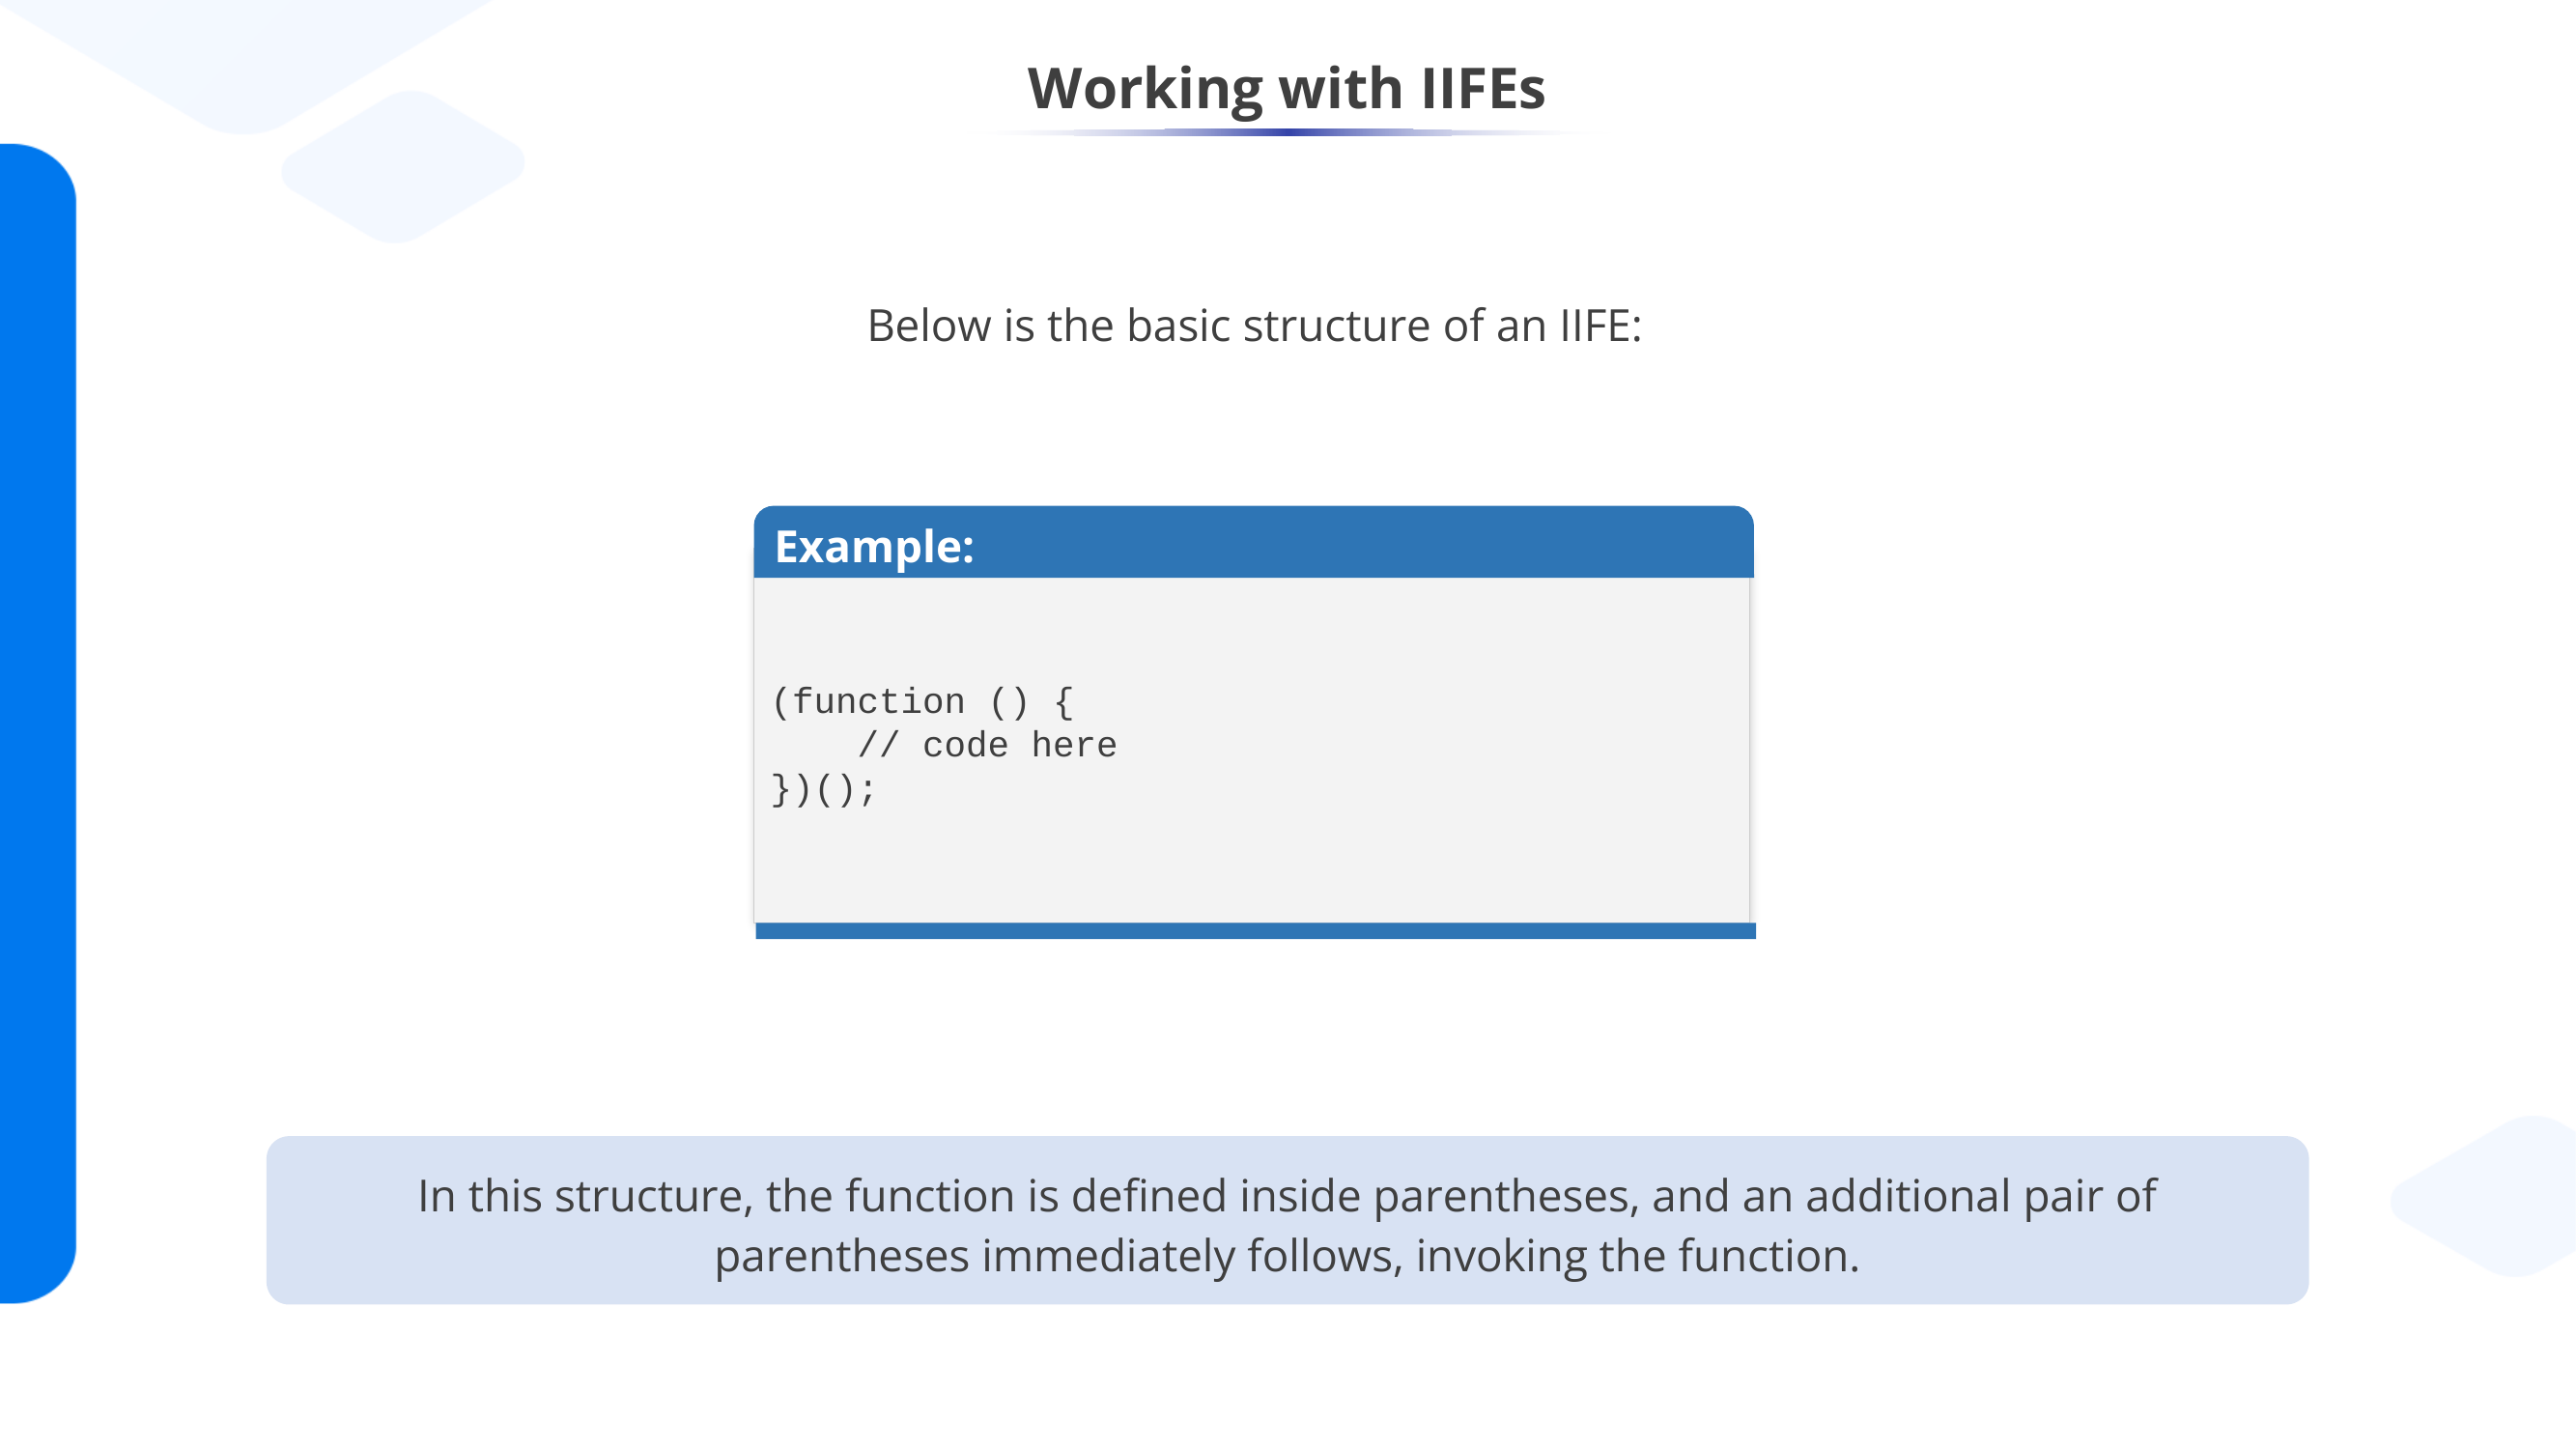

# Working with IIFEs

Below is the basic structure of an IIFE:
Example:

(function () {
    // code here
})();

In this structure, the function is defined inside parentheses, and an additional pair of parentheses immediately follows, invoking the function.